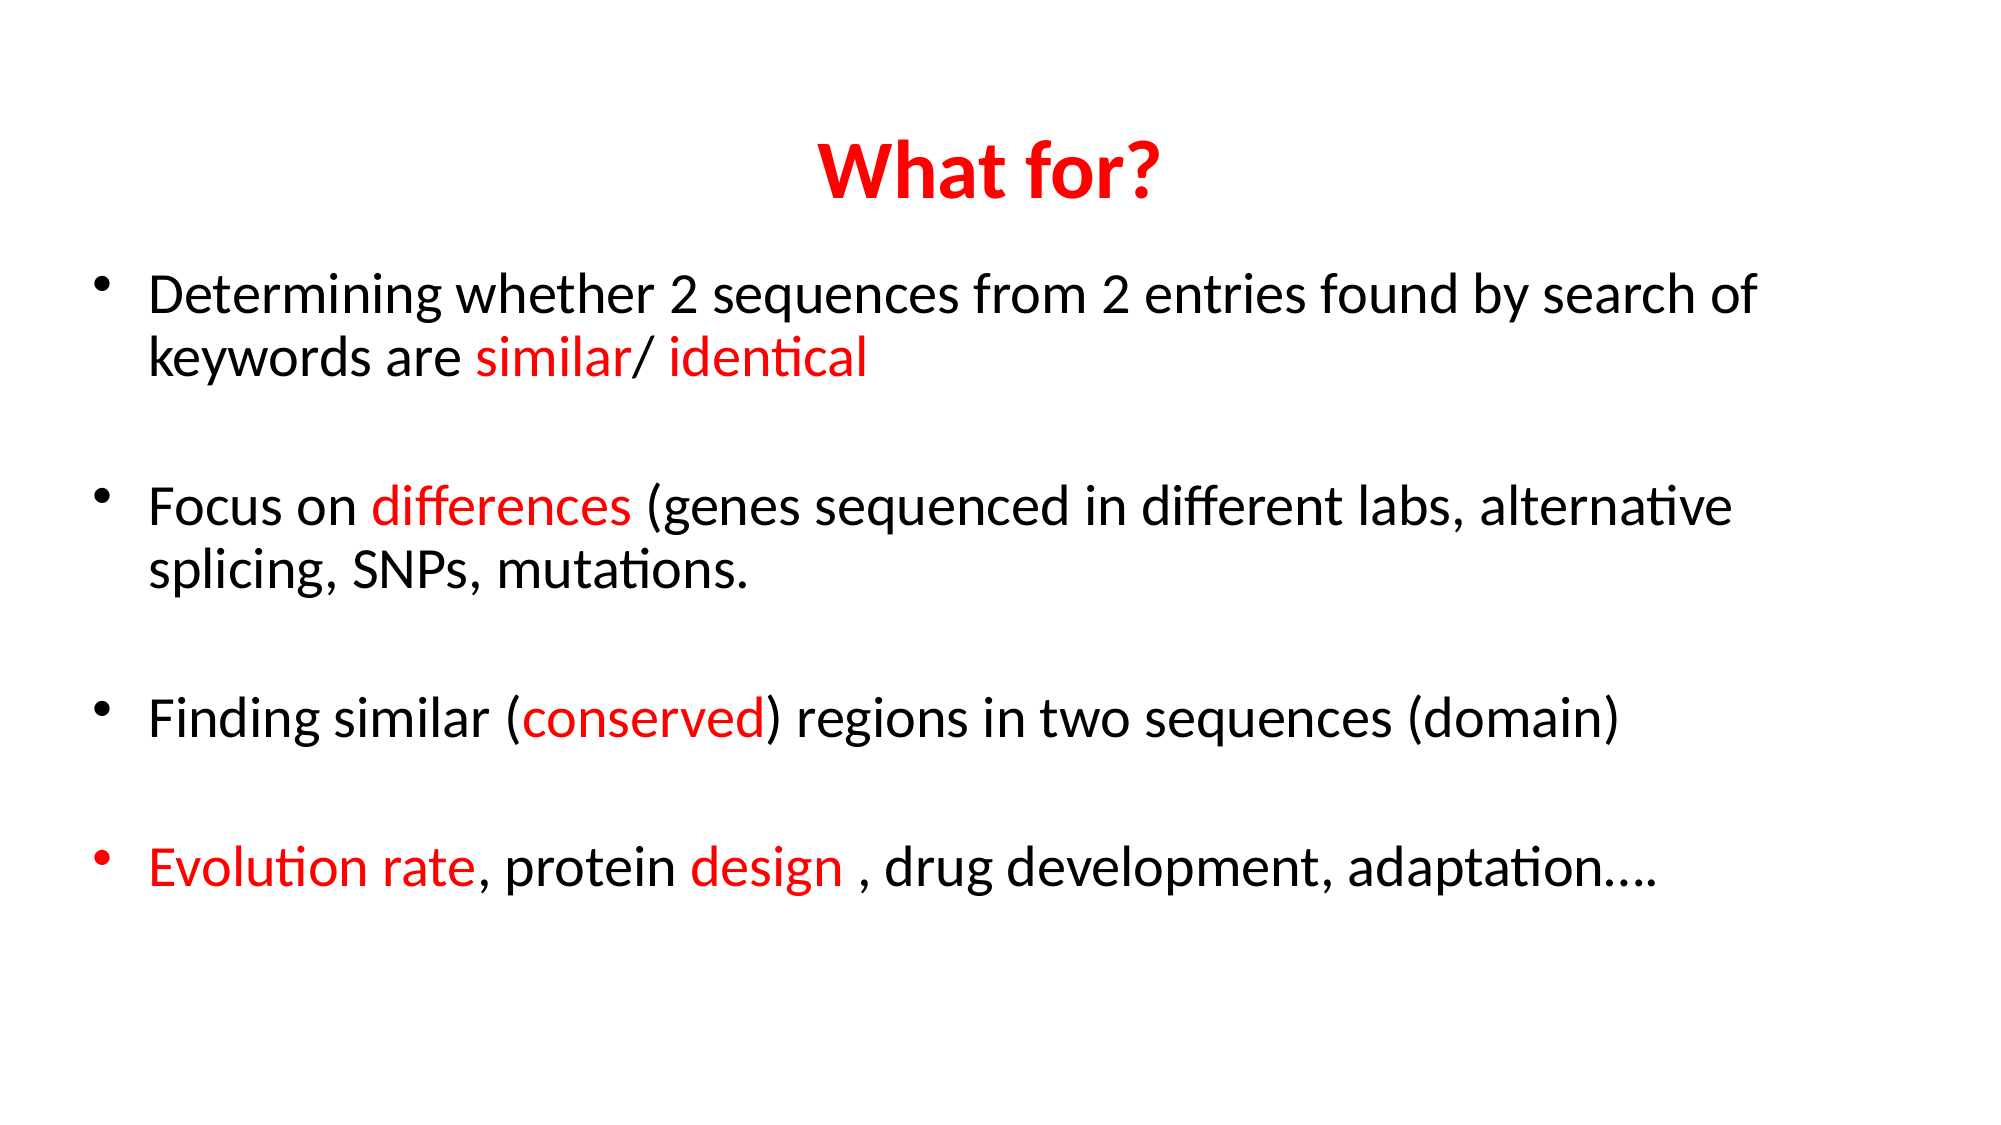

What for?
Determining whether 2 sequences from 2 entries found by search of keywords are similar/ identical

Focus on differences (genes sequenced in different labs, alternative splicing, SNPs, mutations.

Finding similar (conserved) regions in two sequences (domain)

Evolution rate, protein design , drug development, adaptation….